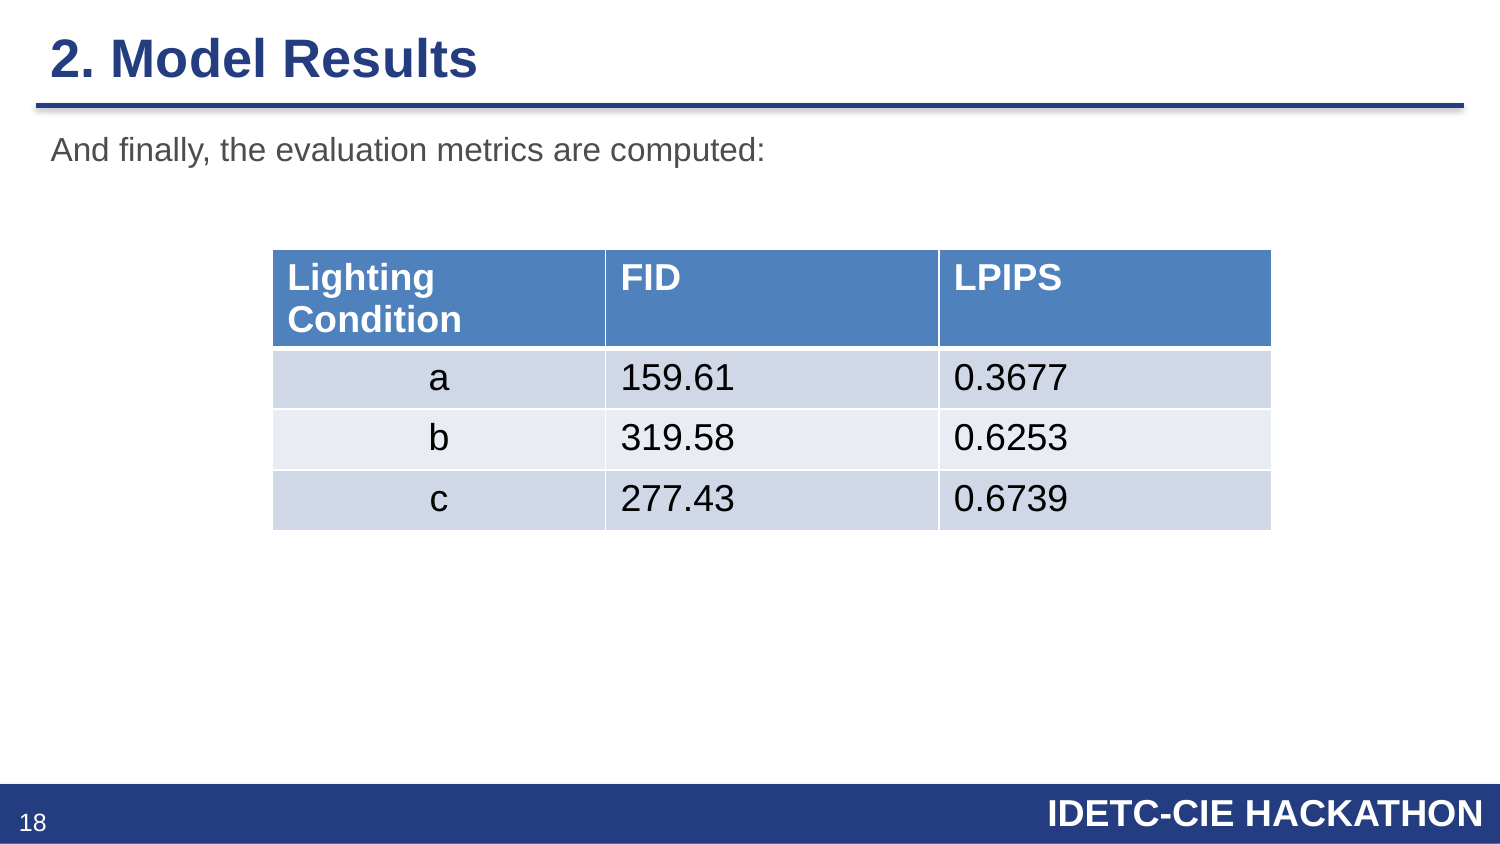

# 2. Model Results
And finally, the evaluation metrics are computed:

| Lighting Condition | FID | LPIPS |
| --- | --- | --- |
| a | 159.61 | 0.3677 |
| b | 319.58 | 0.6253 |
| c | 277.43 | 0.6739 |
18